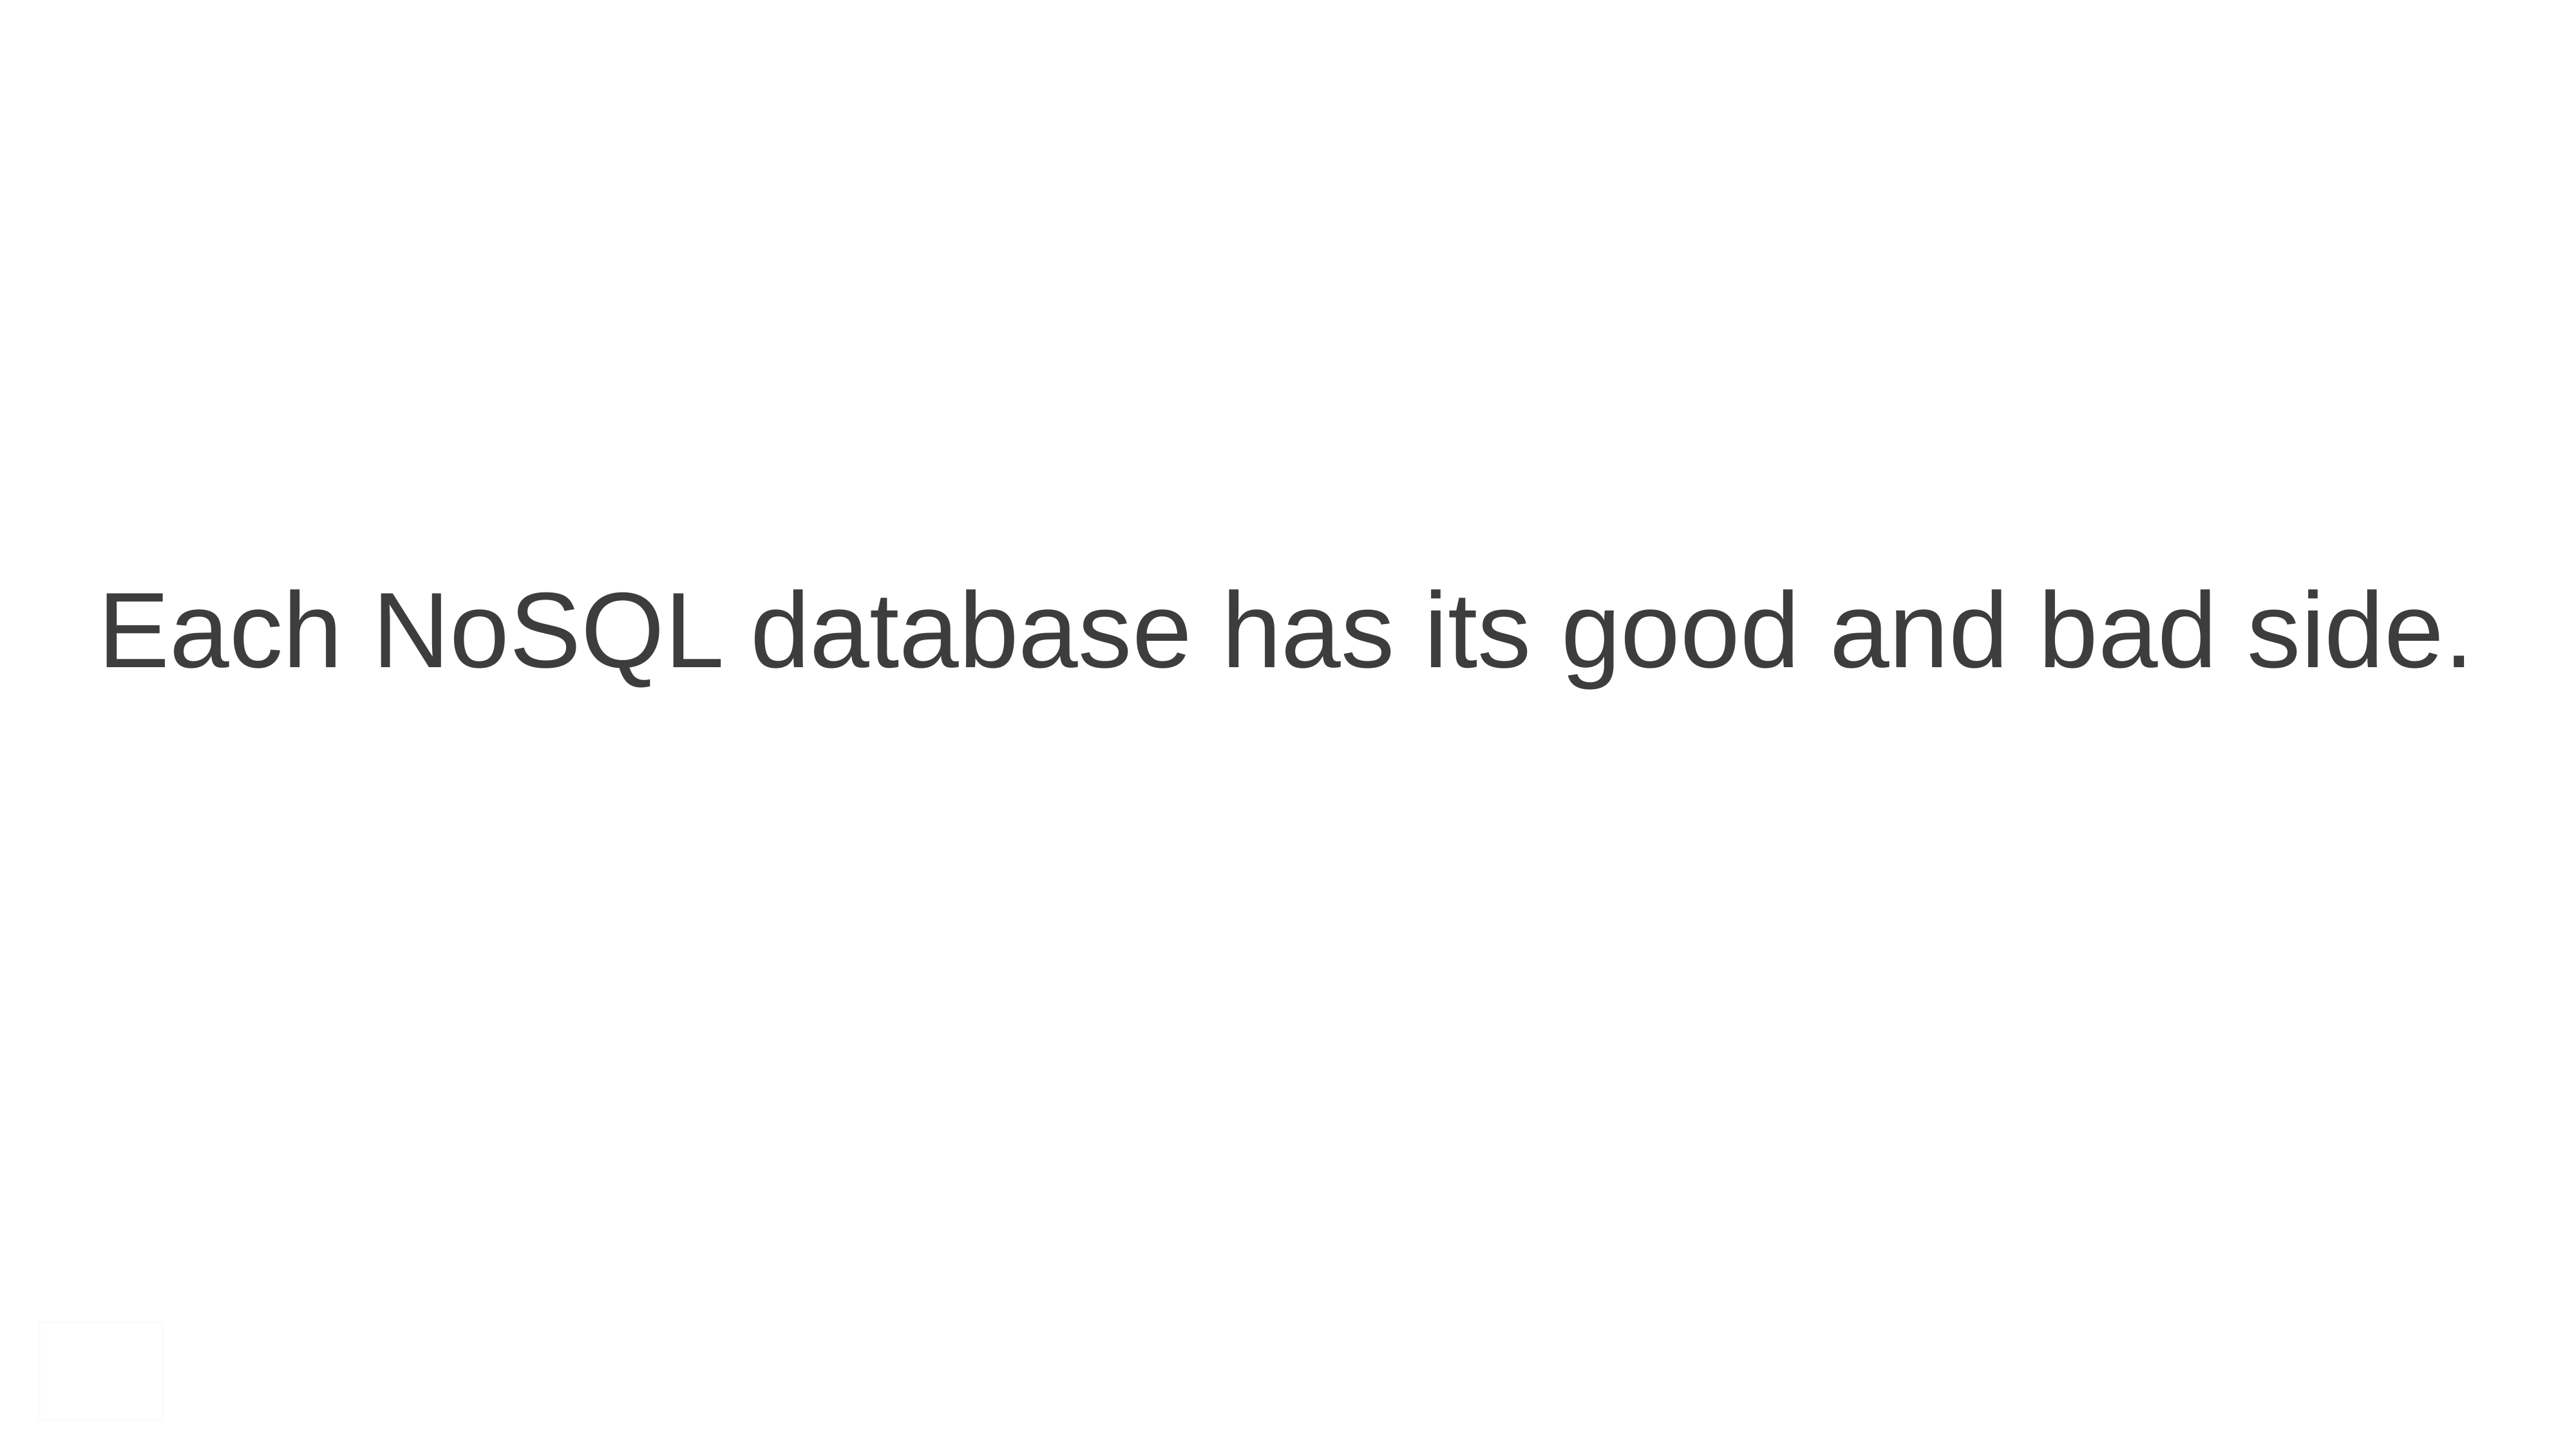

Each NoSQL database has its good and bad side.